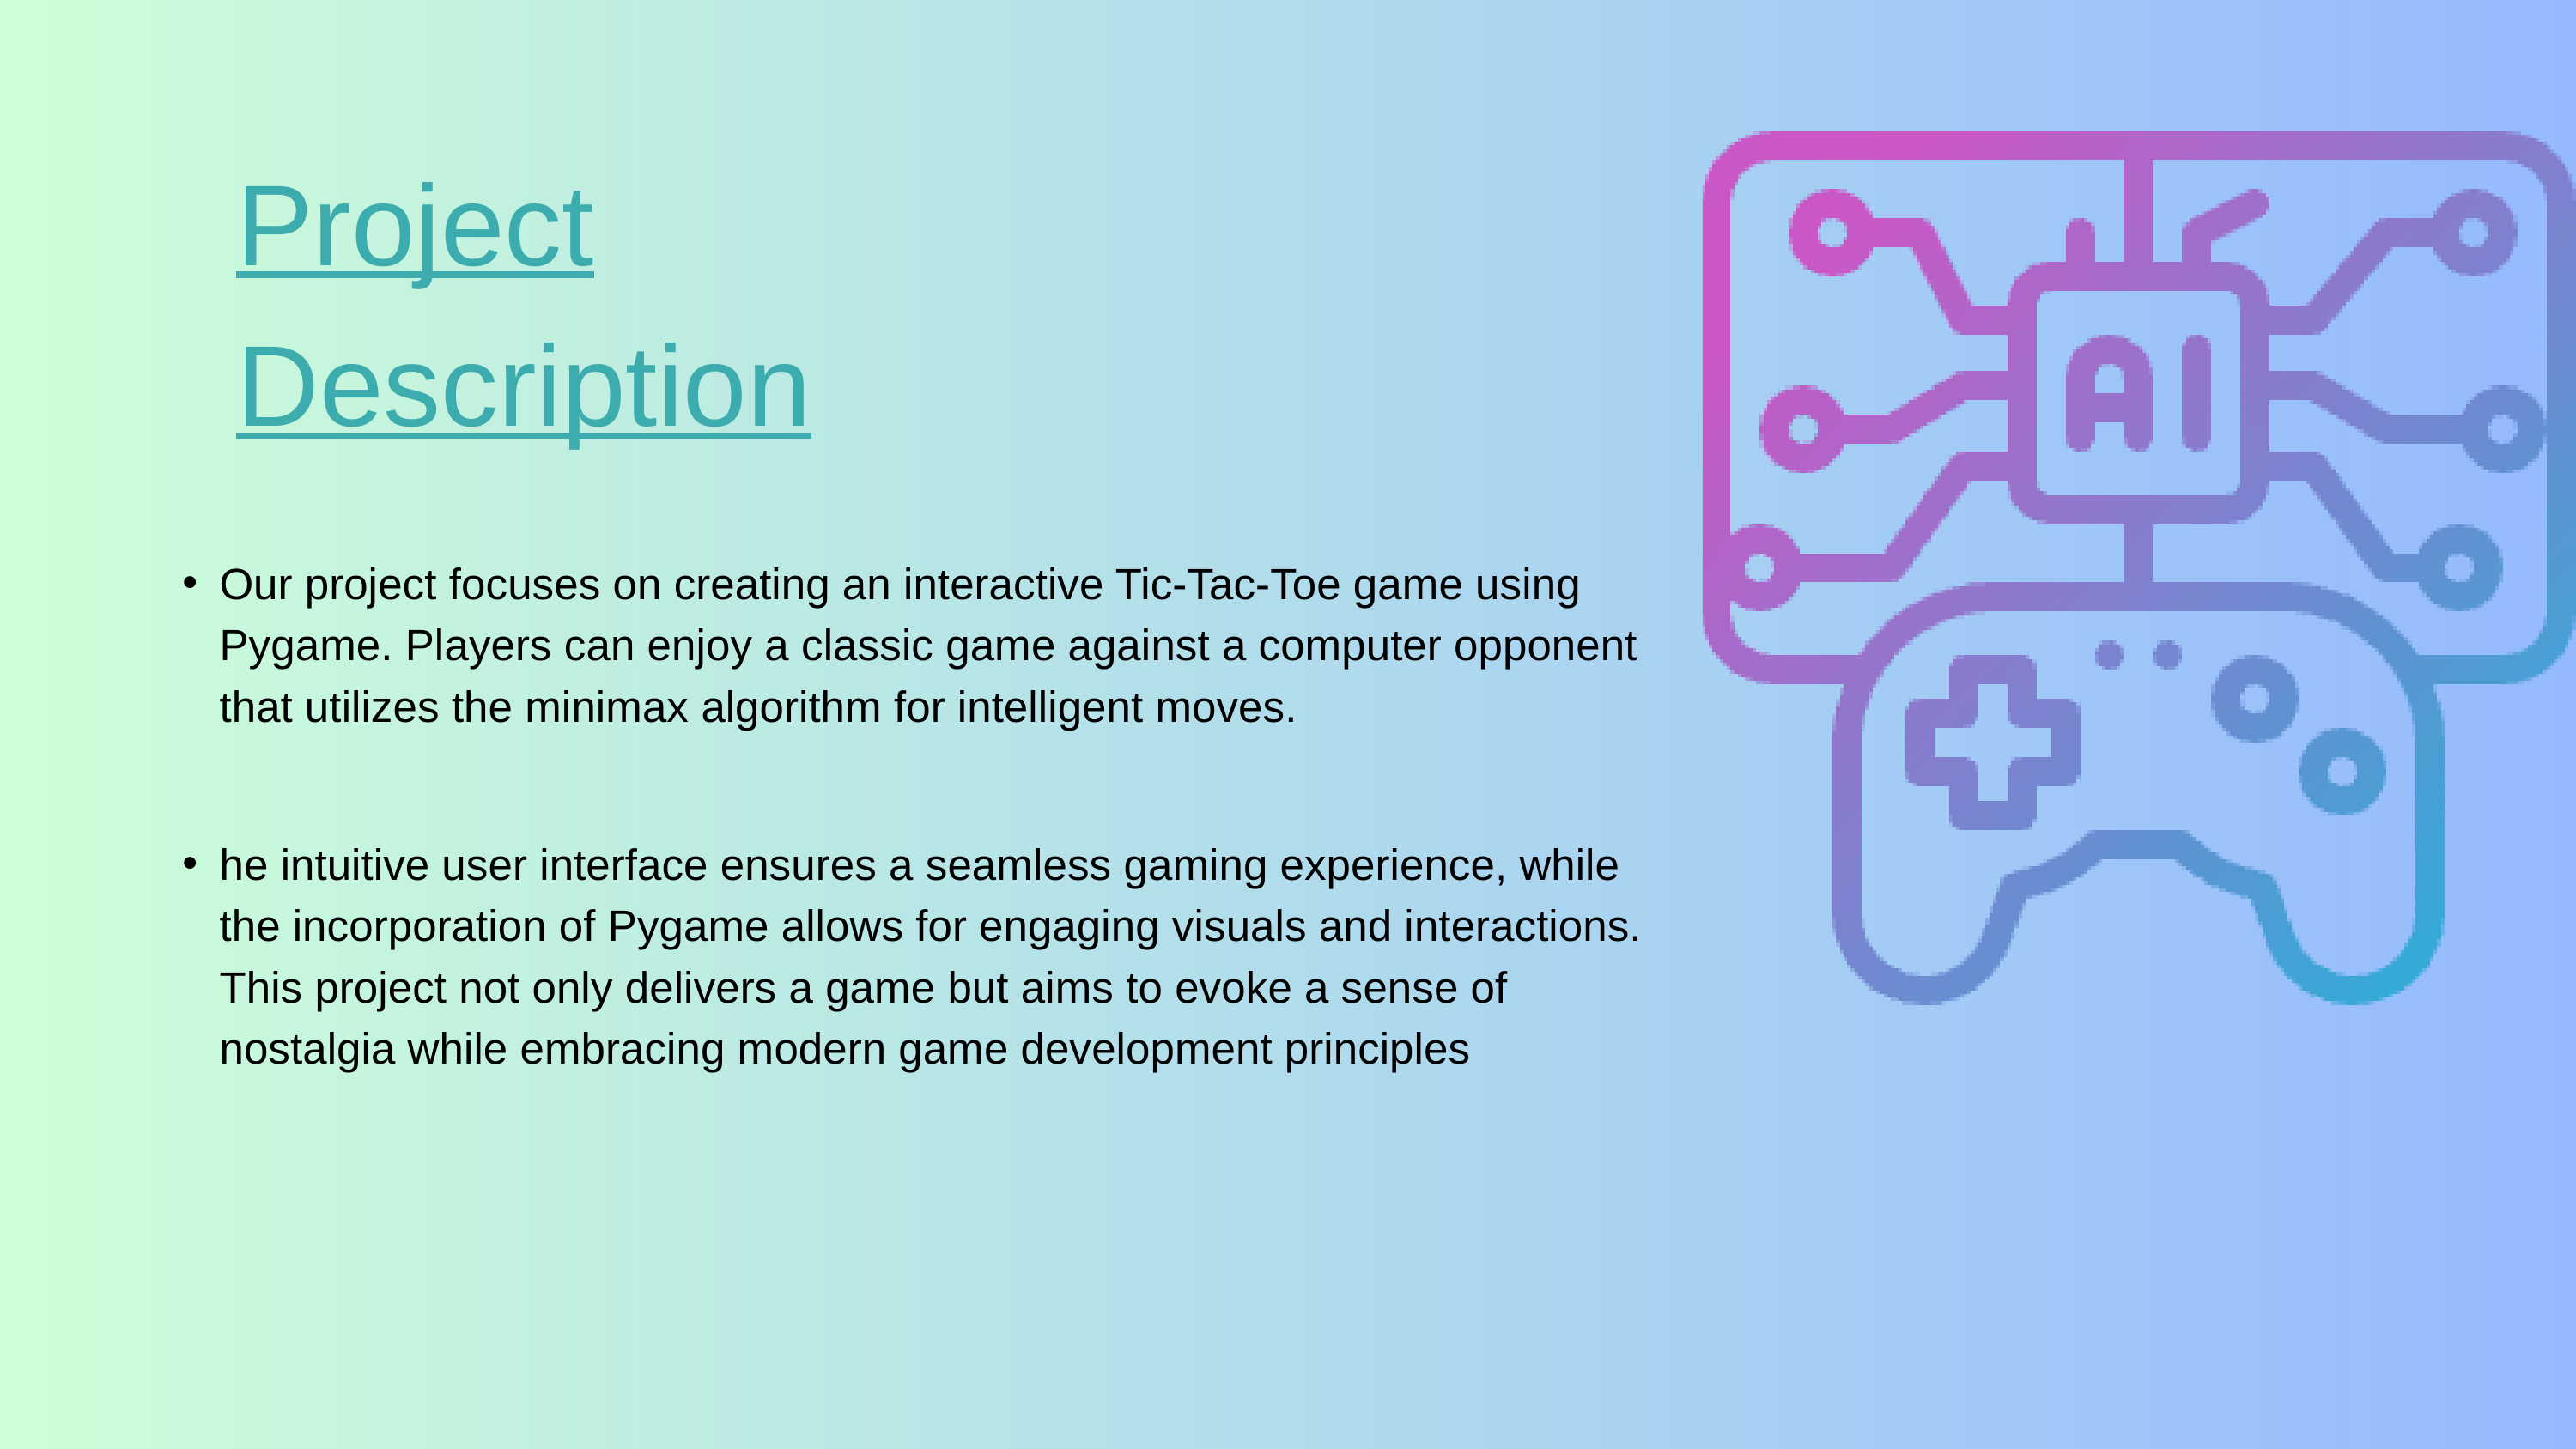

Project Description

Our project focuses on creating an interactive Tic-Tac-Toe game using Pygame. Players can enjoy a classic game against a computer opponent that utilizes the minimax algorithm for intelligent moves.
he intuitive user interface ensures a seamless gaming experience, while the incorporation of Pygame allows for engaging visuals and interactions. This project not only delivers a game but aims to evoke a sense of nostalgia while embracing modern game development principles